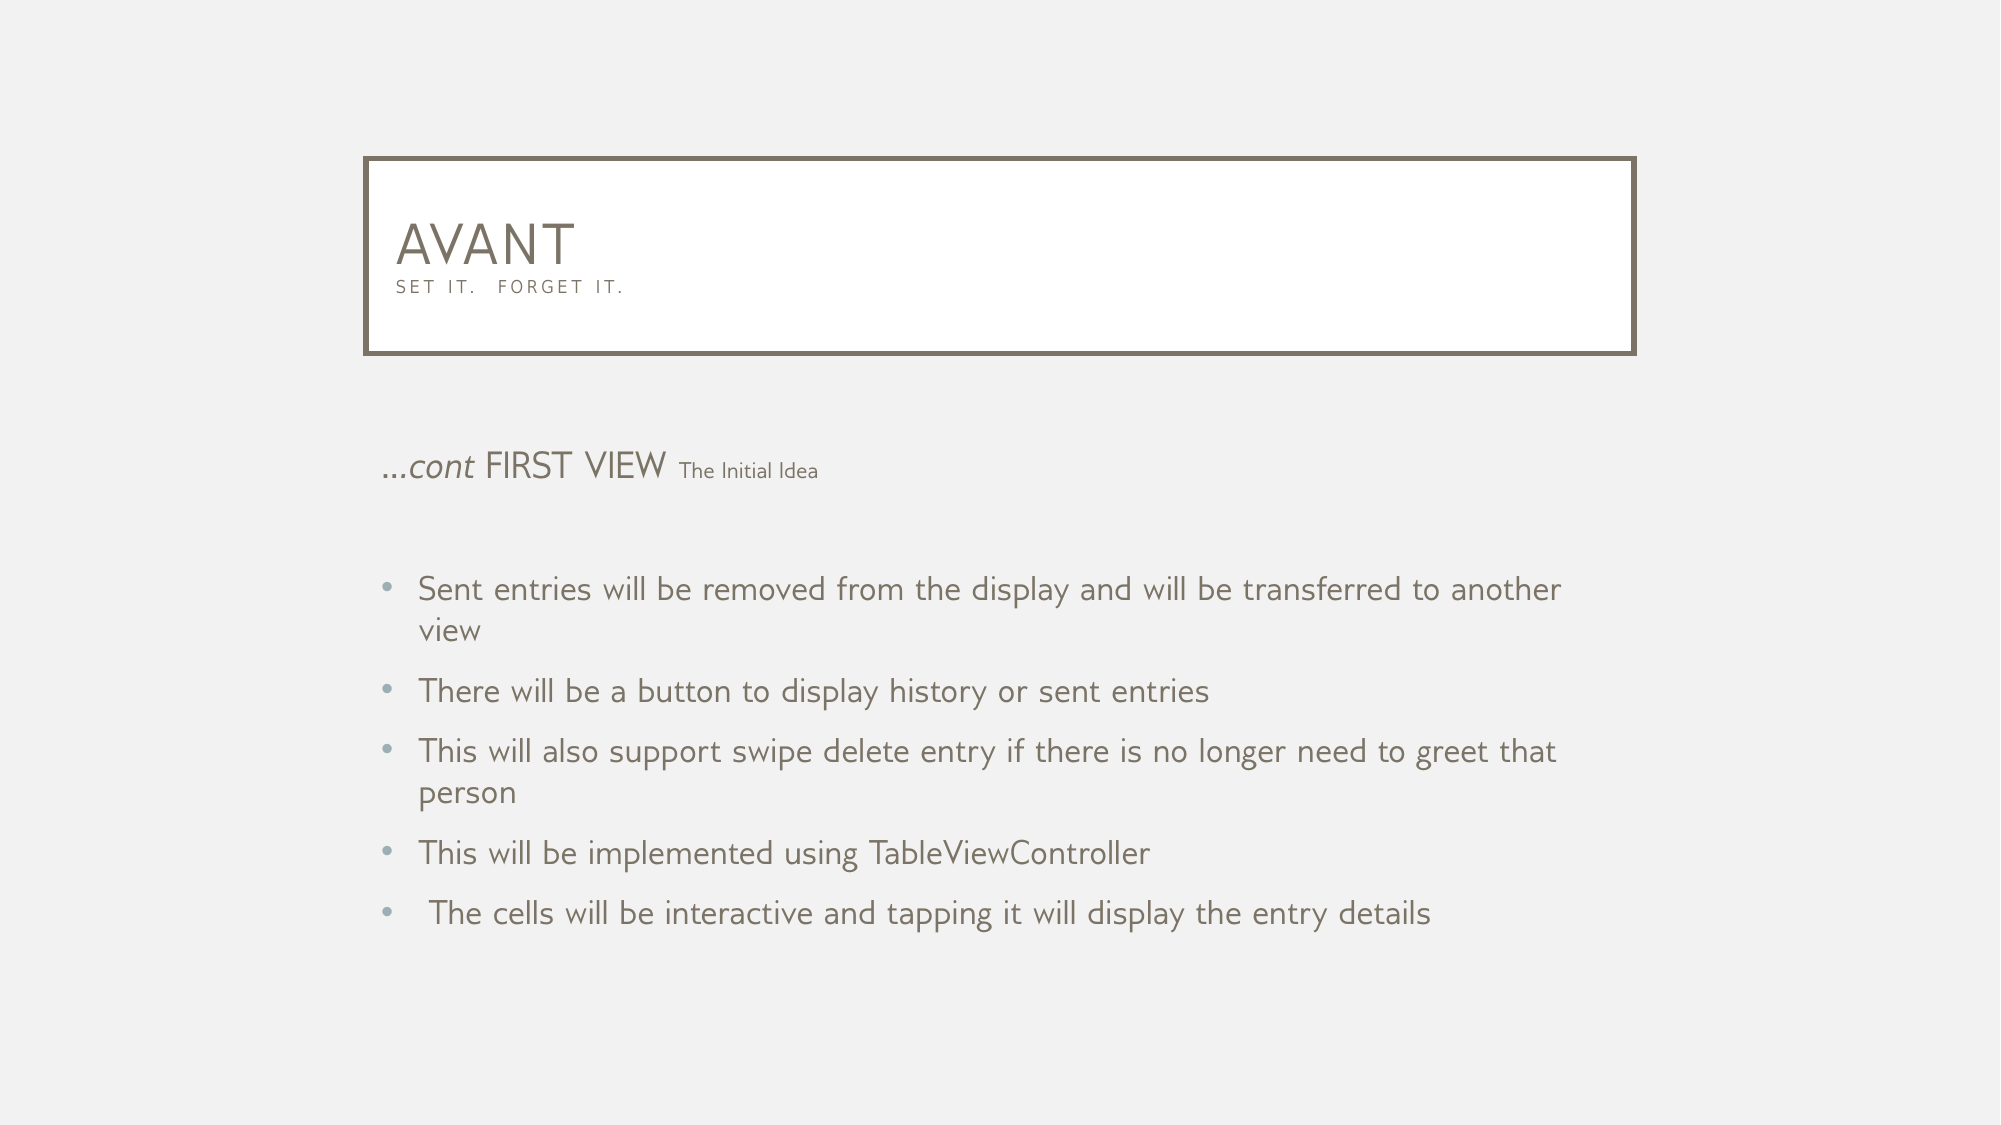

# Avant set it.  Forget it.
...cont FIRST VIEW The Initial Idea

Sent entries will be removed from the display and will be transferred to another view
There will be a button to display history or sent entries
This will also support swipe delete entry if there is no longer need to greet that person
This will be implemented using TableViewController
 The cells will be interactive and tapping it will display the entry details